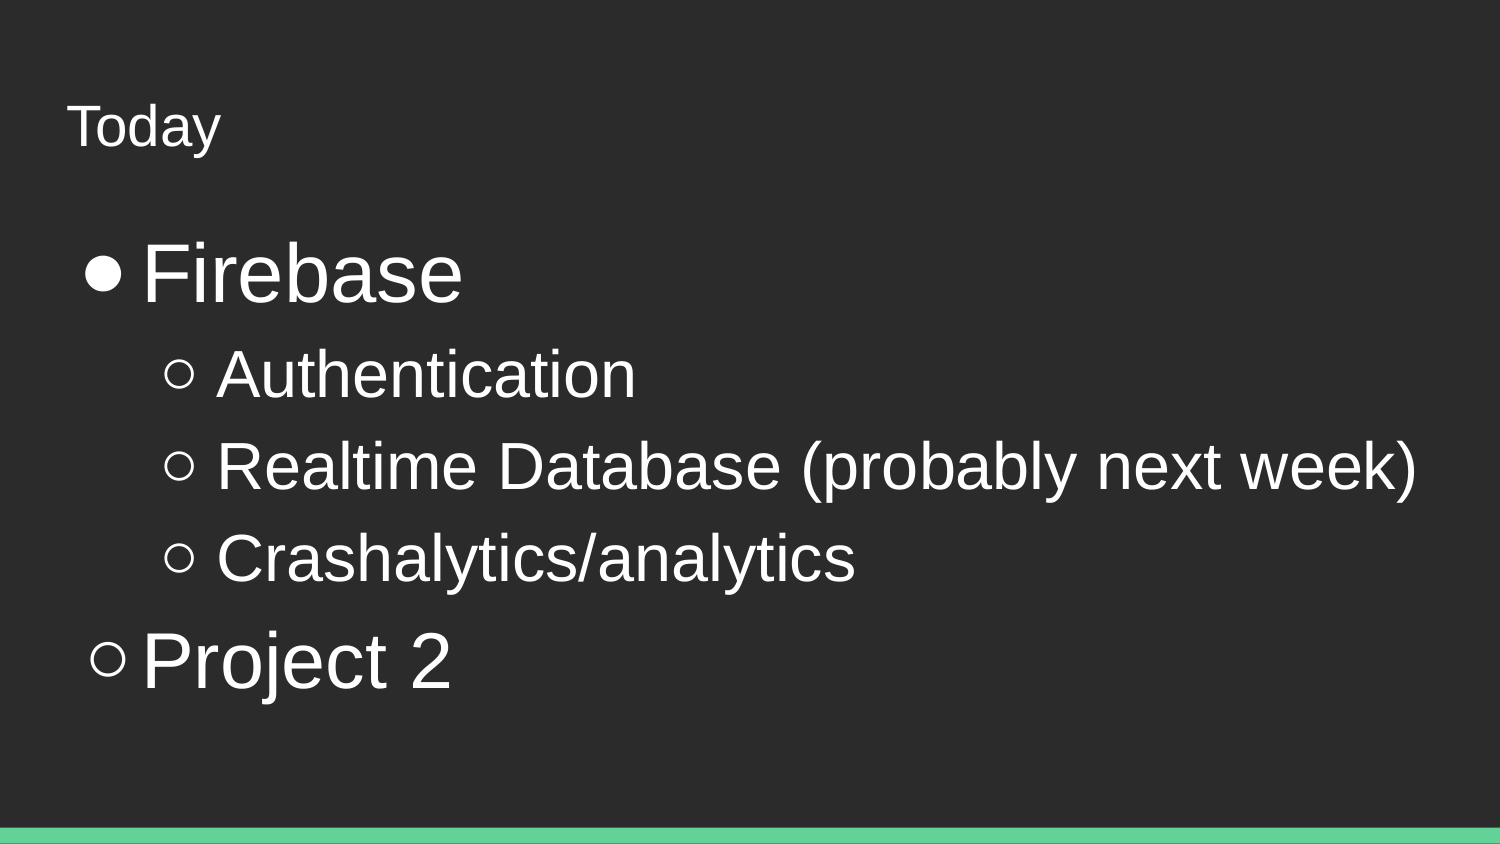

# Today
Firebase
Authentication
Realtime Database (probably next week)
Crashalytics/analytics
Project 2